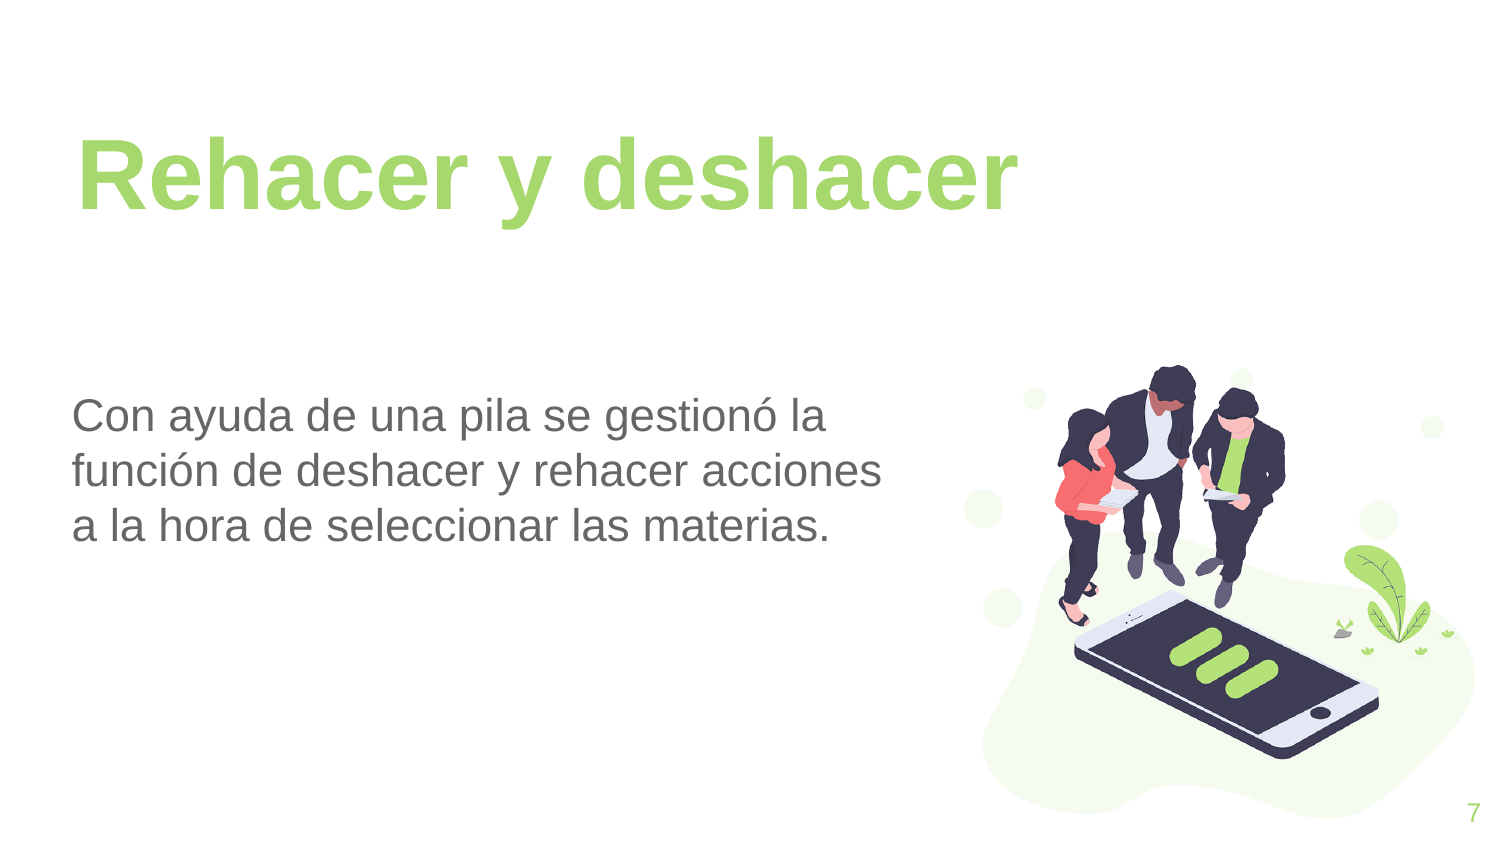

# Rehacer y deshacer
Con ayuda de una pila se gestionó la función de deshacer y rehacer acciones a la hora de seleccionar las materias.
7